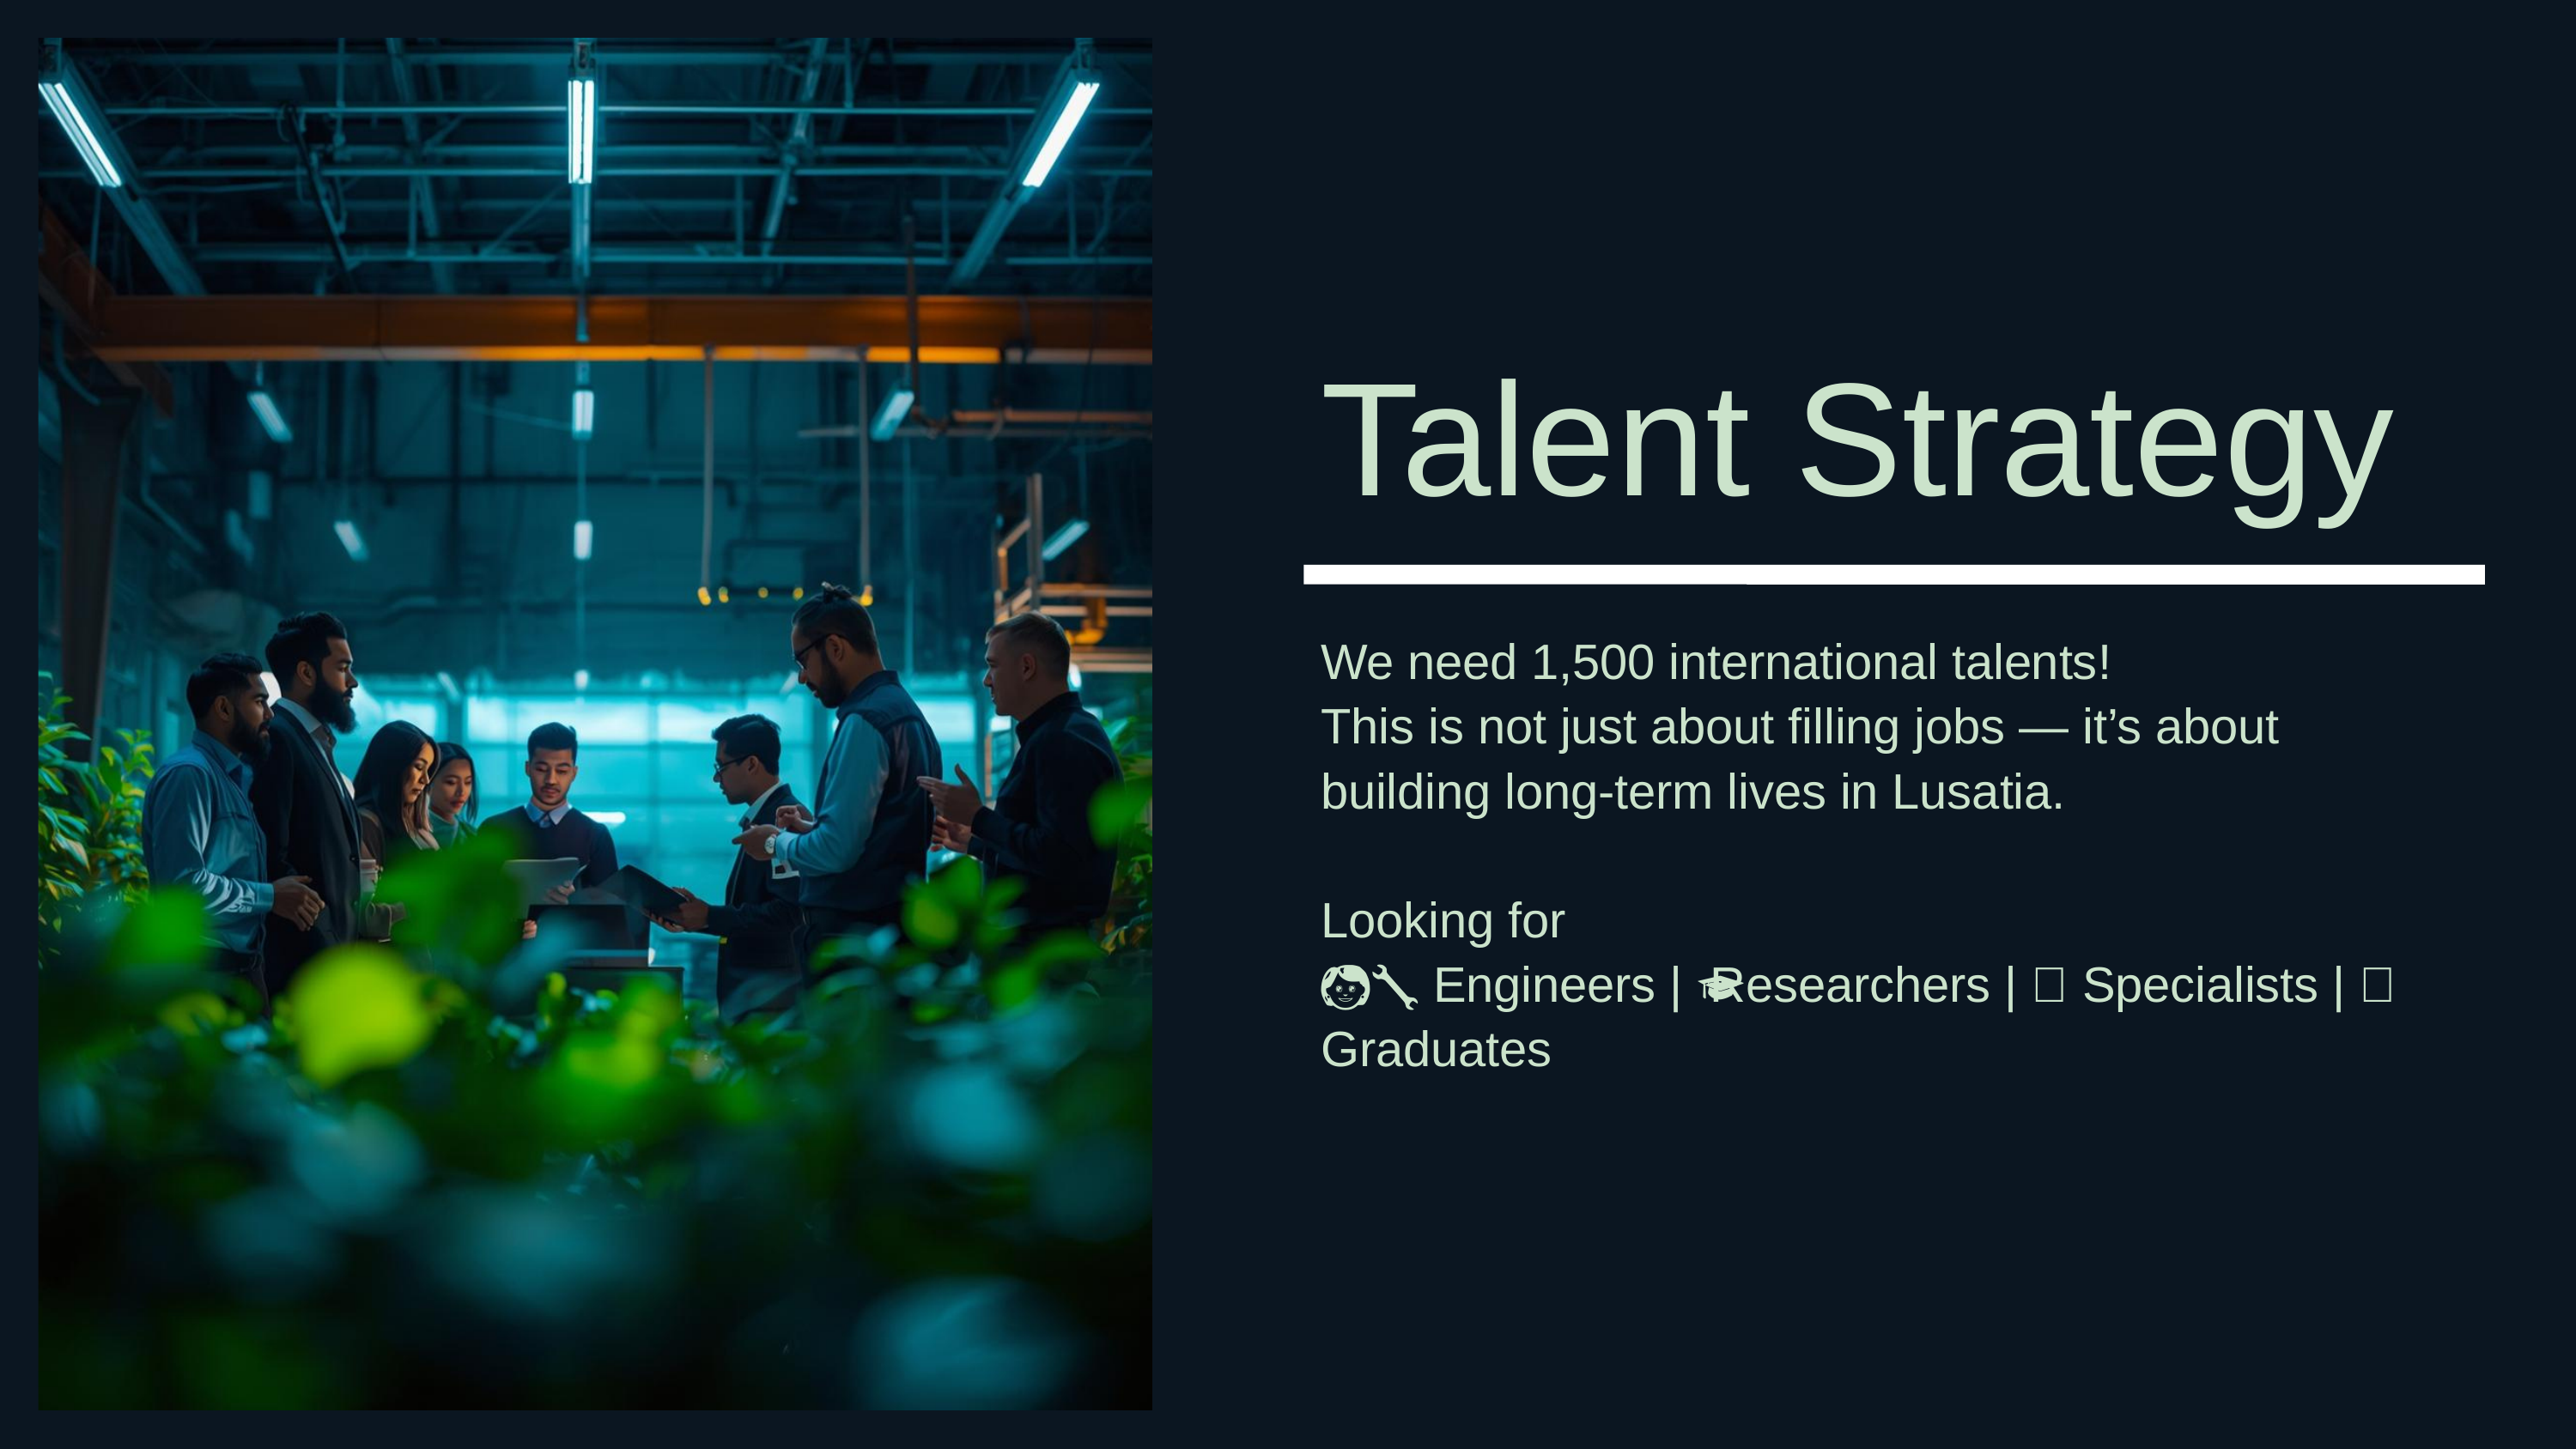

Talent Strategy

We need 1,500 international talents!
This is not just about filling jobs — it’s about building long-term lives in Lusatia.

Looking for
👩‍🔧 Engineers | 🧪 Researchers | 🧭 Specialists | 🎓 Graduates